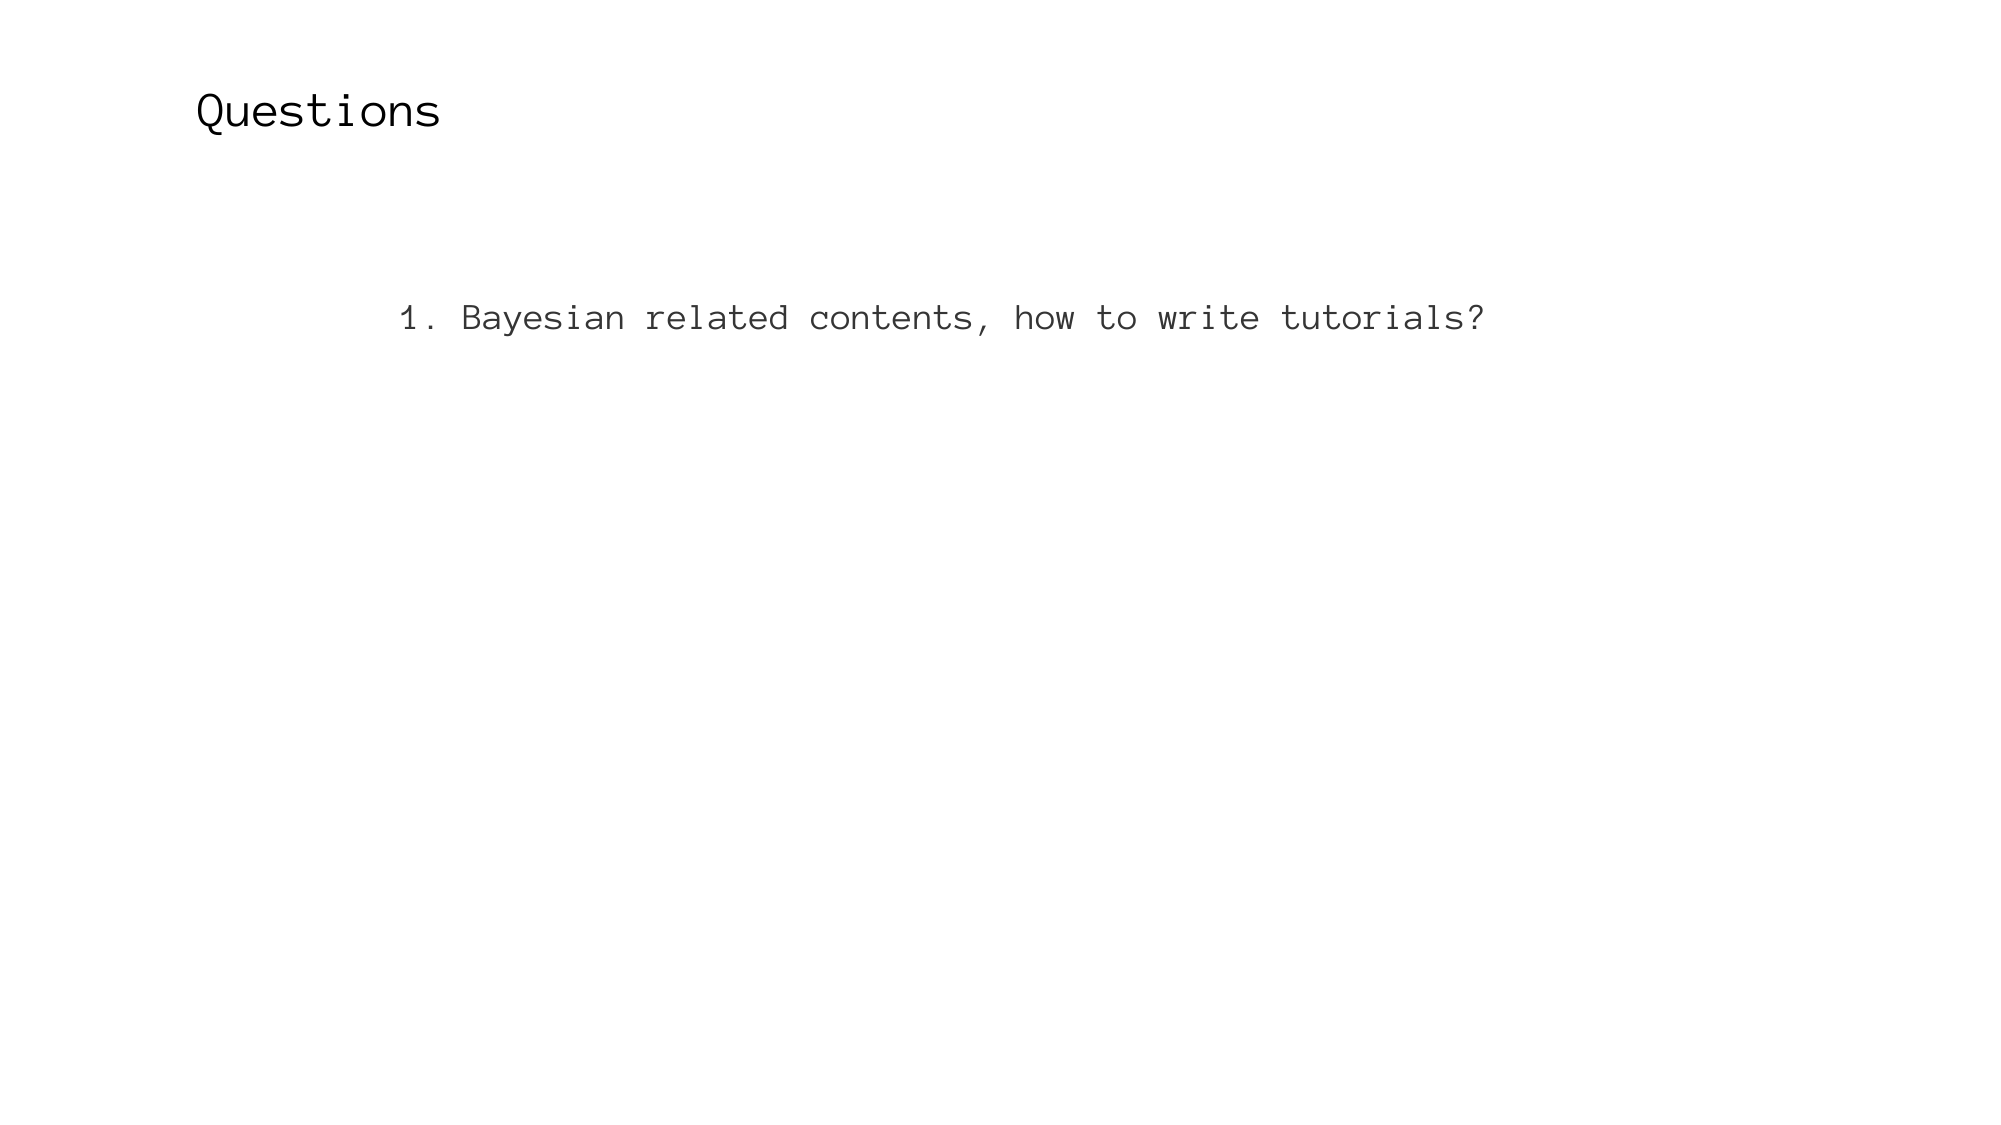

Questions
1. Bayesian related contents, how to write tutorials?